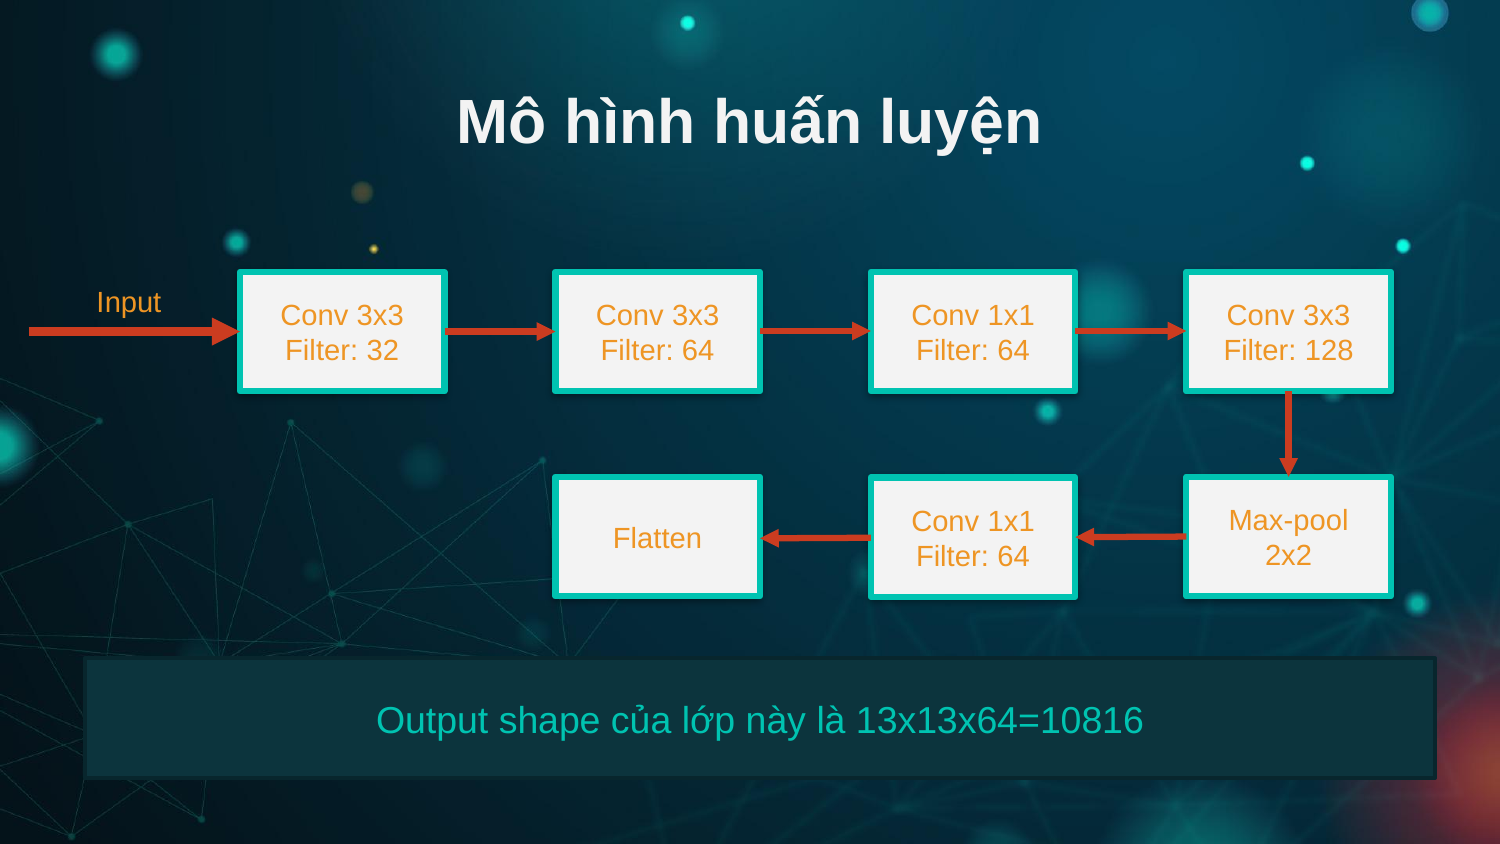

# Mô hình huấn luyện
Conv 1x1
Filter: 64
Conv 3x3
Filter: 128
Conv 3x3
Filter: 32
Conv 3x3
Filter: 64
Input
Flatten
Max-pool 2x2
Conv 1x1
Filter: 64
Output shape của lớp này là 13x13x64=10816